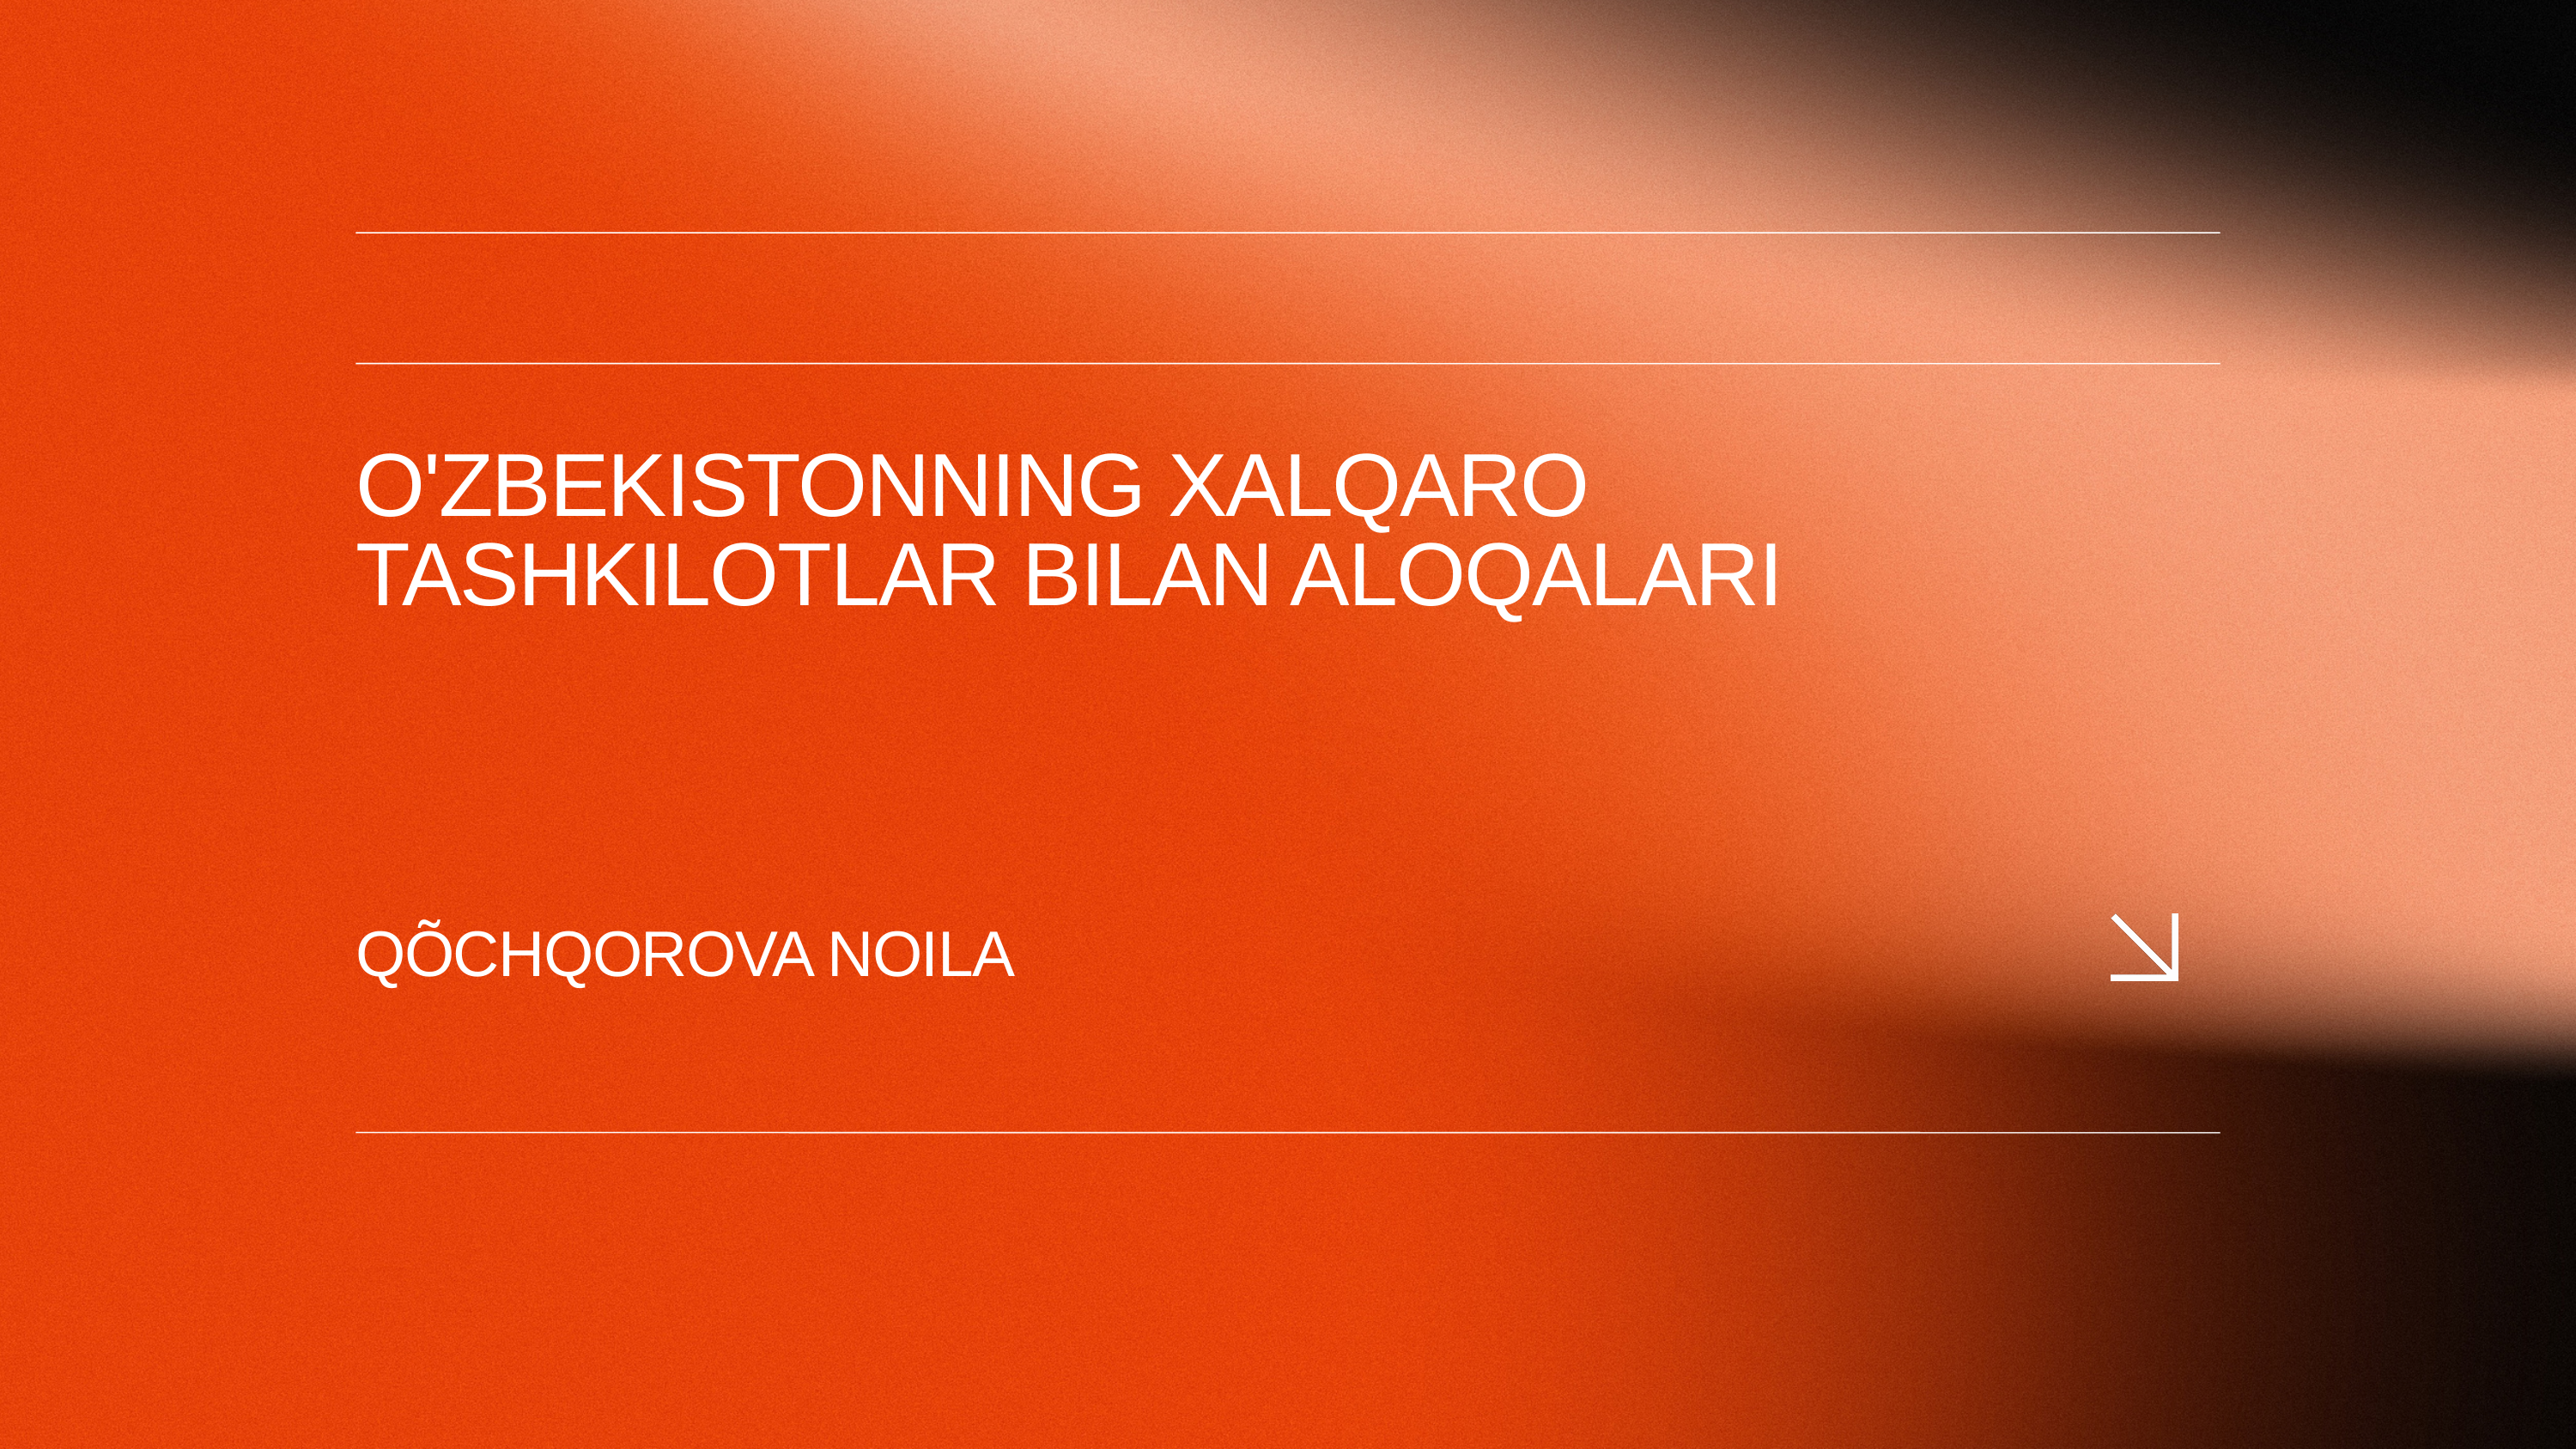

O'ZBEKISTONNING XALQARO TASHKILOTLAR BILAN ALOQALARI

QÕCHQOROVA NOILA